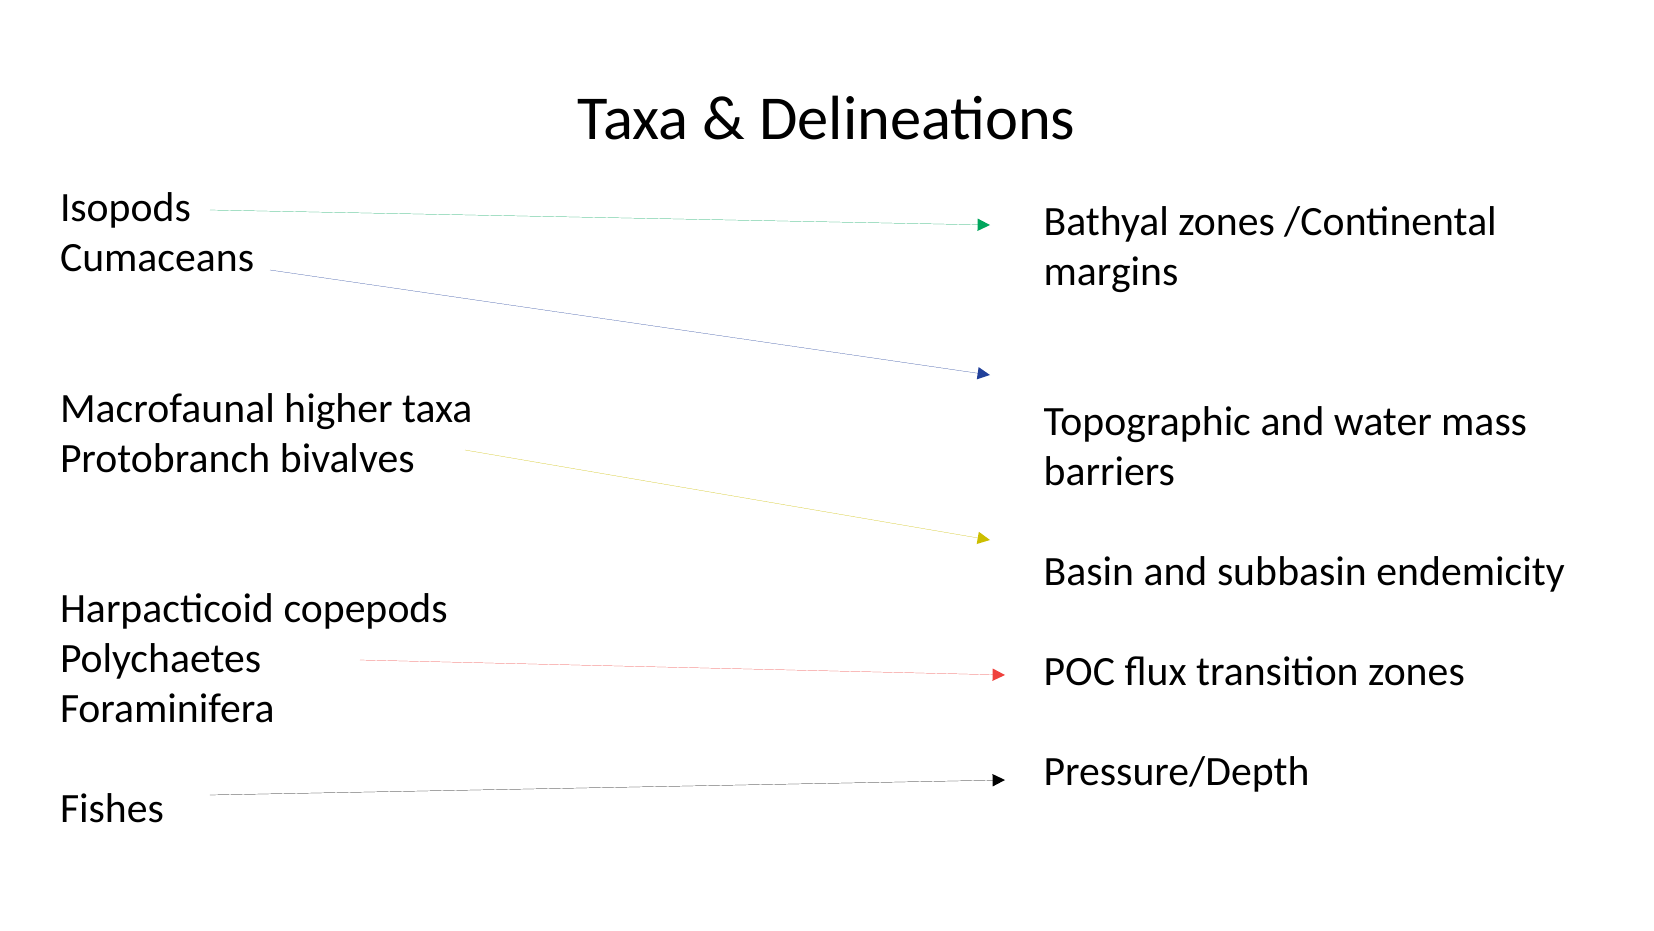

Taxa & Delineations
Isopods
Cumaceans

Macrofaunal higher taxa
Protobranch bivalves

Harpacticoid copepods
Polychaetes
Foraminifera

Fishes
Bathyal zones /Continental margins

Topographic and water mass barriers

Basin and subbasin endemicity

POC flux transition zones

Pressure/Depth